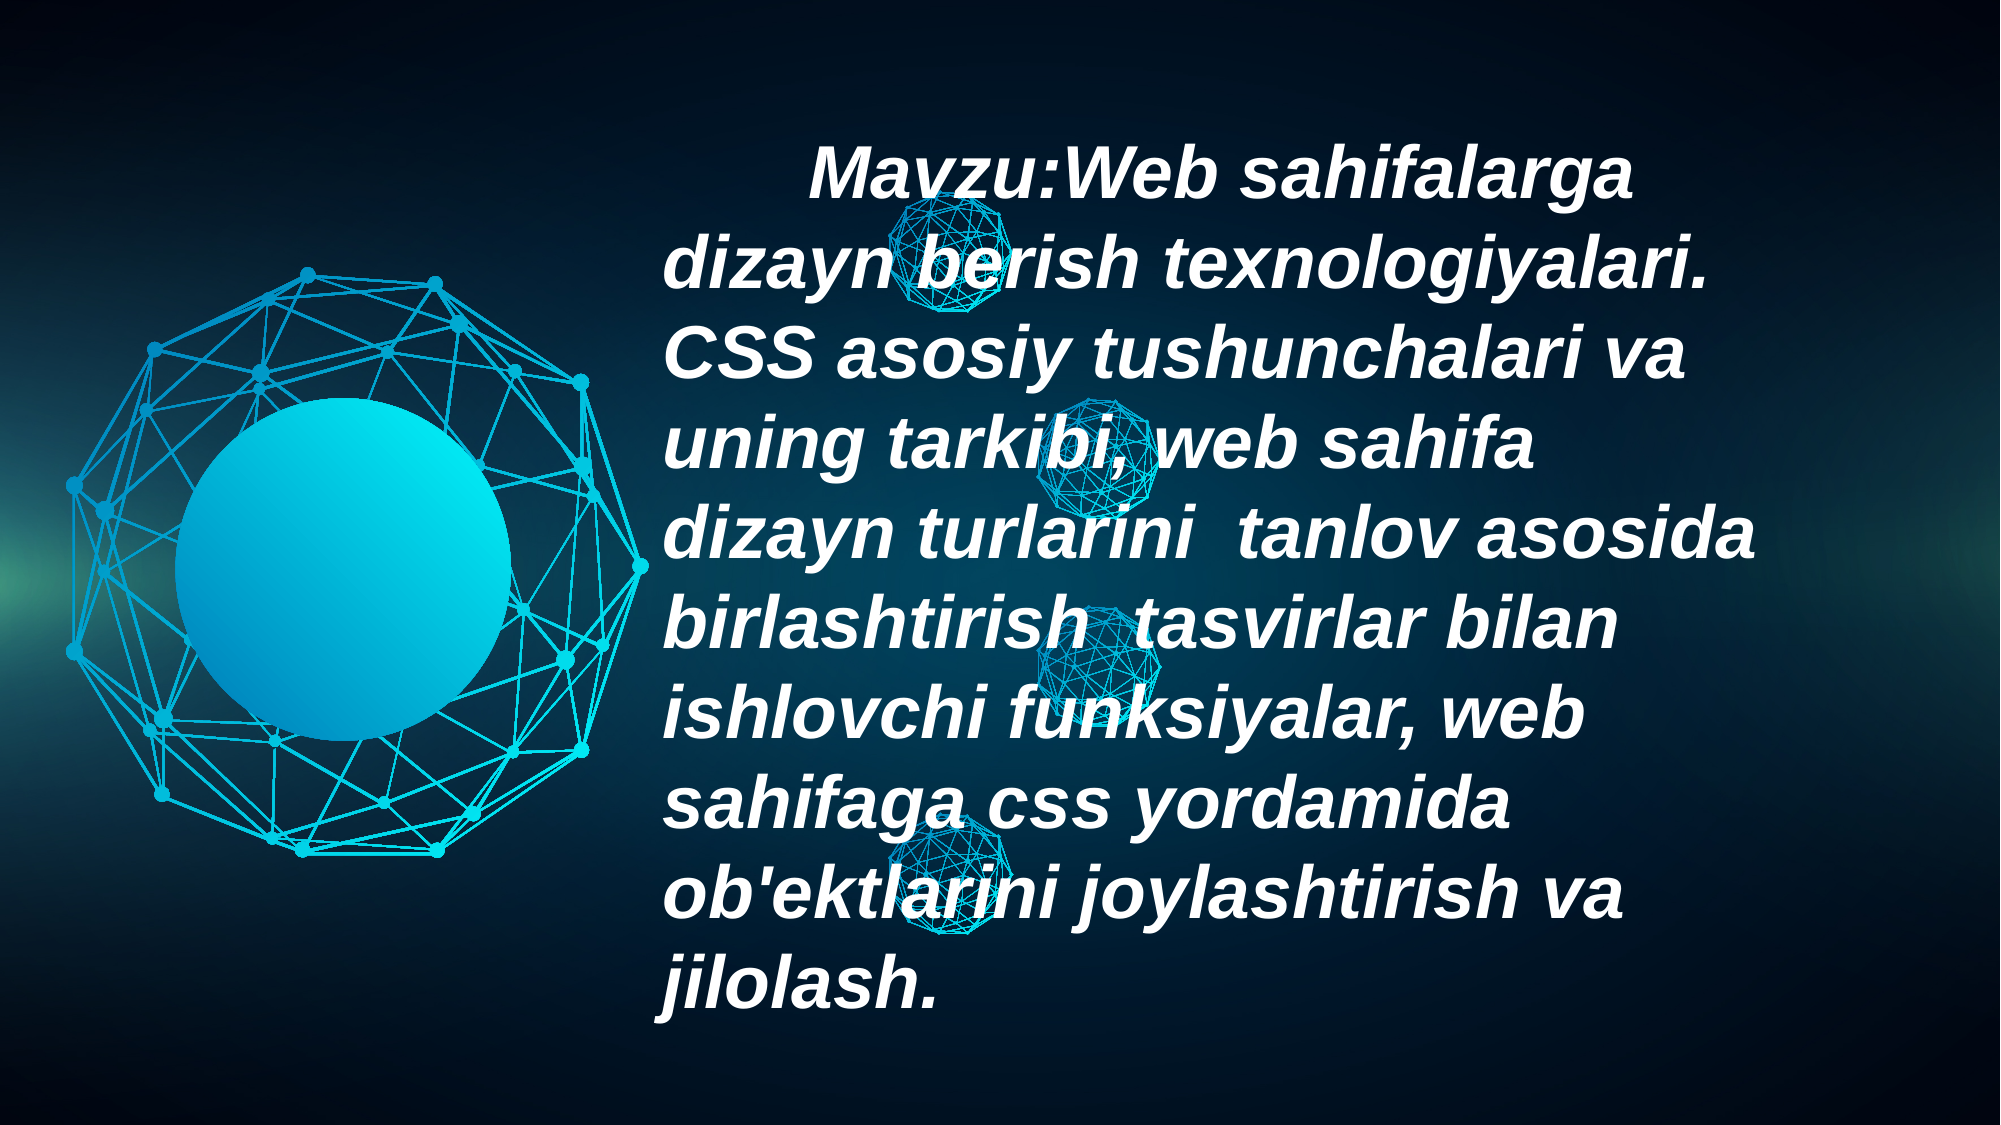

Mavzu:Web sahifalarga dizayn berish texnologiyalari. CSS asosiy tushunchalari va uning tarkibi, web sahifa dizayn turlarini  tanlov asosida birlashtirish  tasvirlar bilan ishlovchi funksiyalar, web sahifaga css yordamida ob'ektlarini joylashtirish va jilolash.